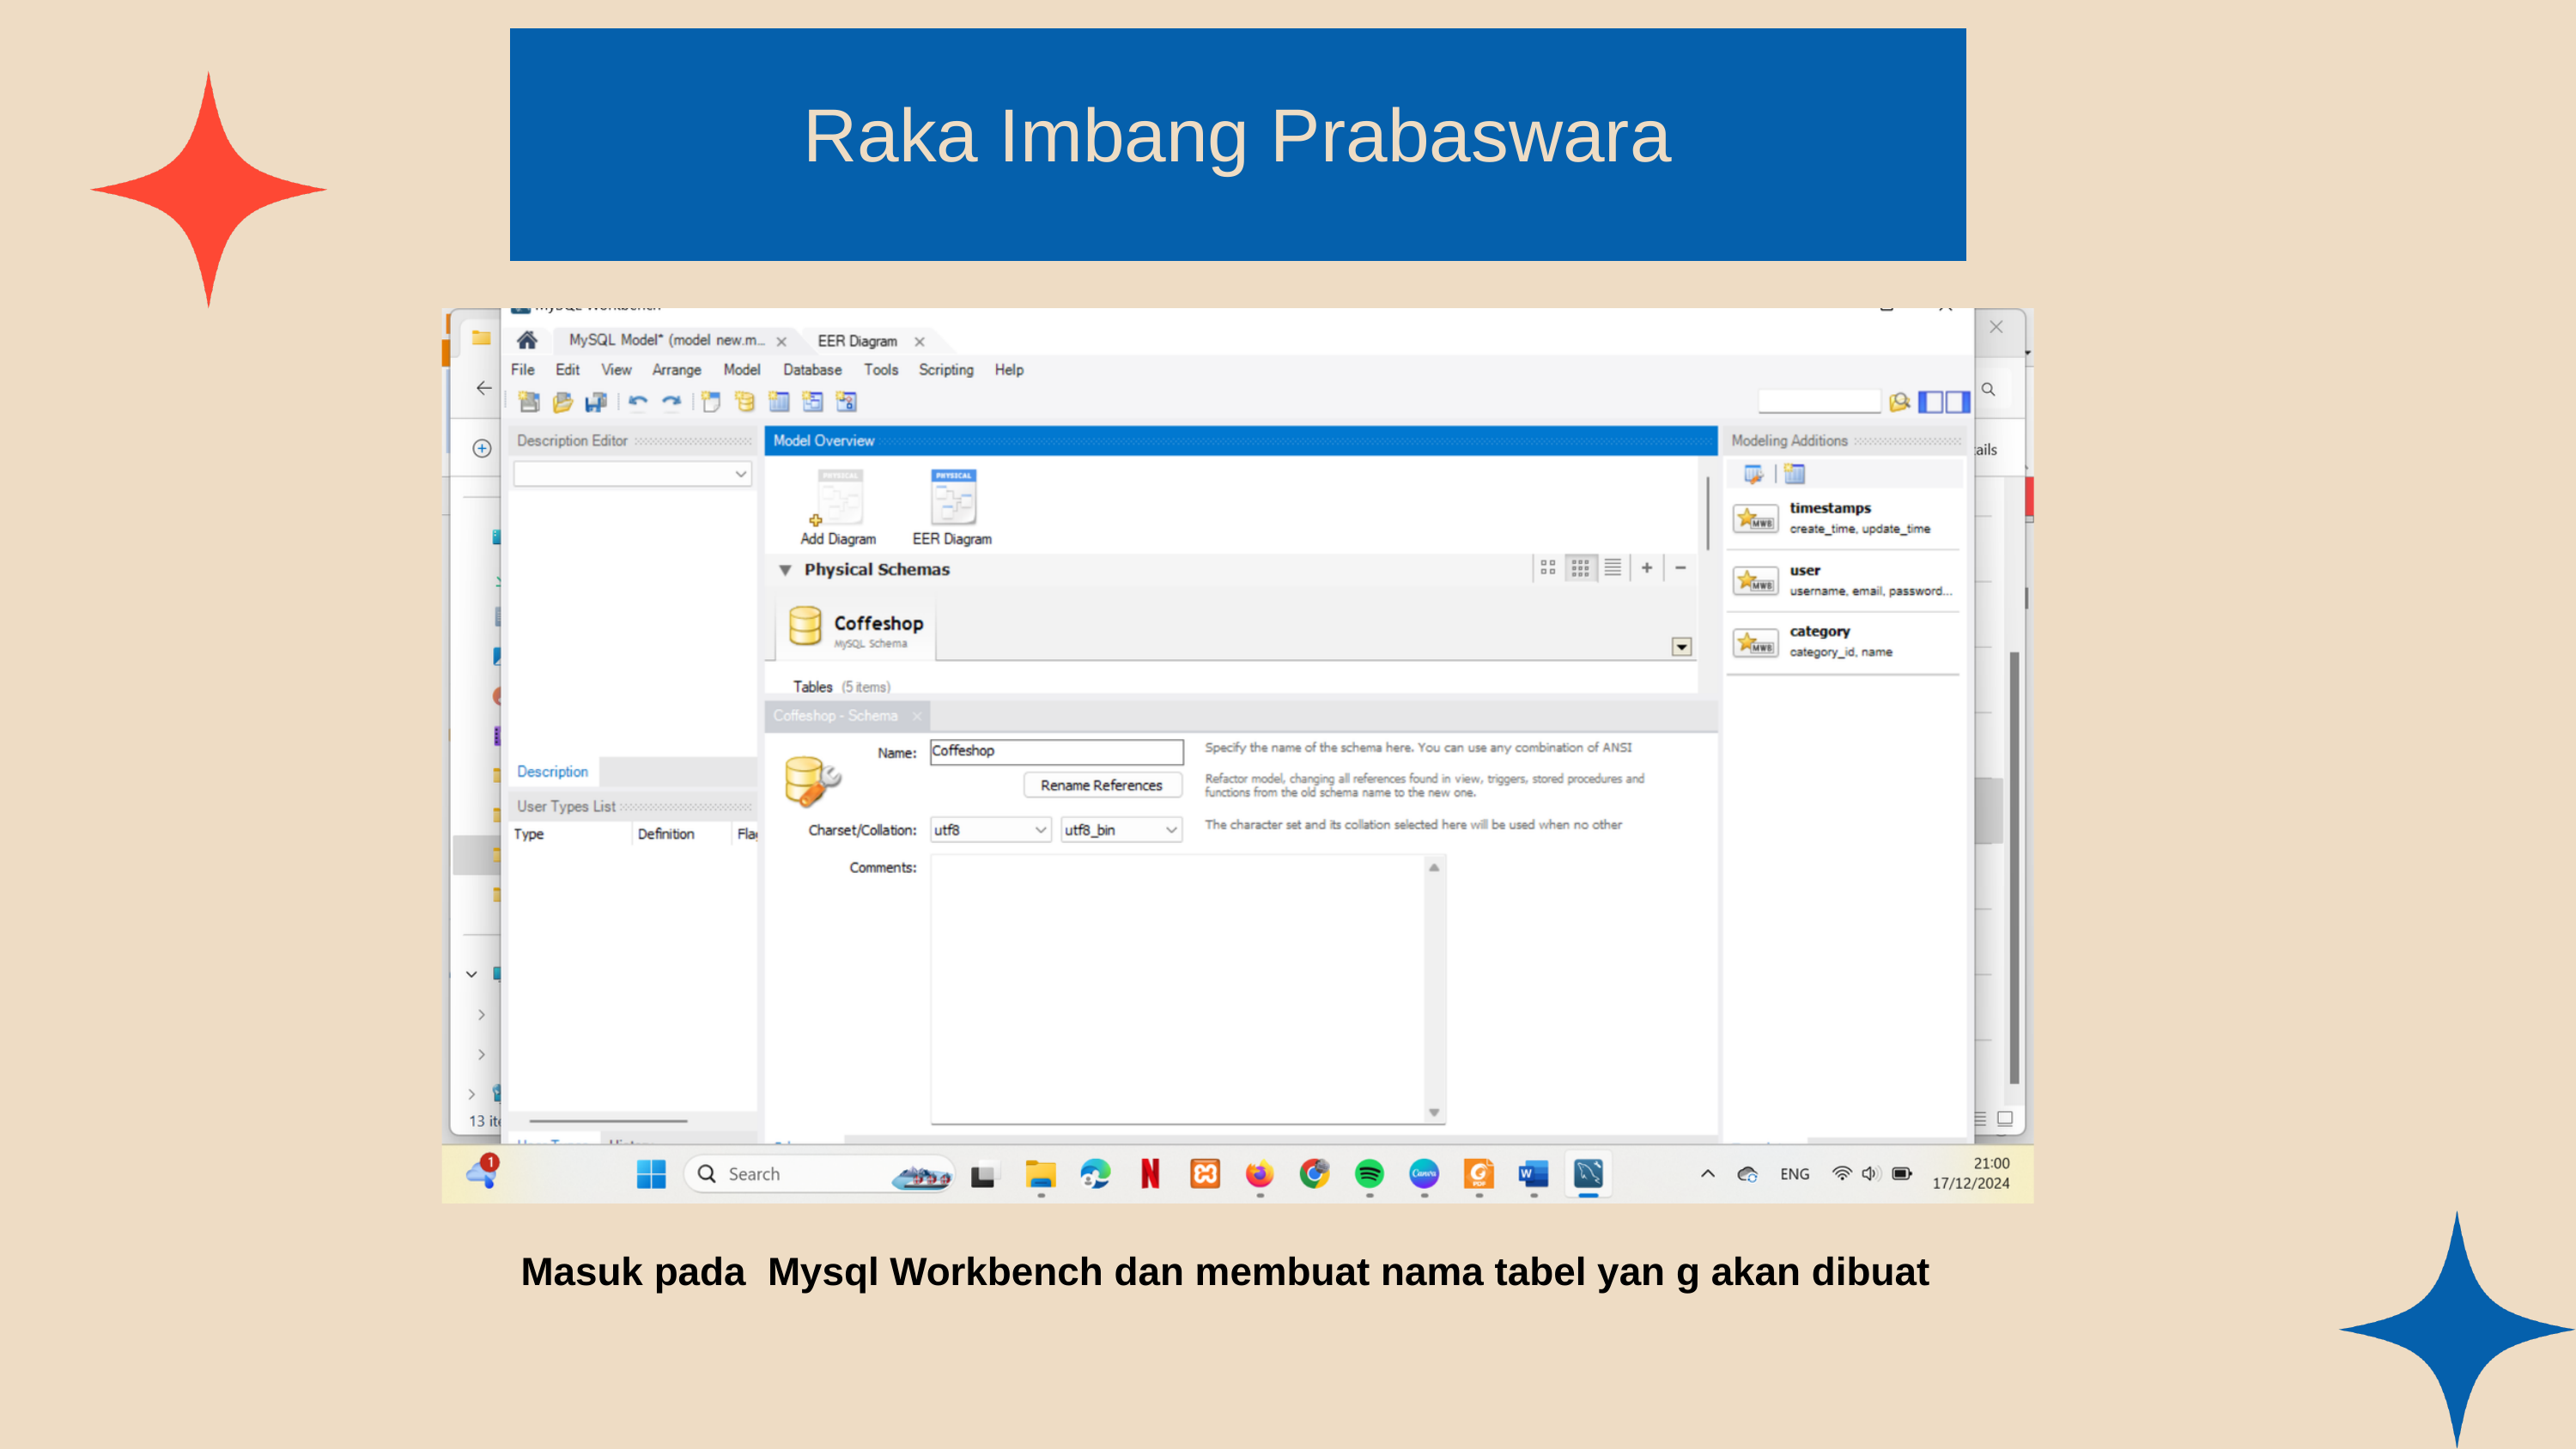

Raka Imbang Prabaswara

 Masuk pada  Mysql Workbench dan membuat nama tabel yan g akan dibuat